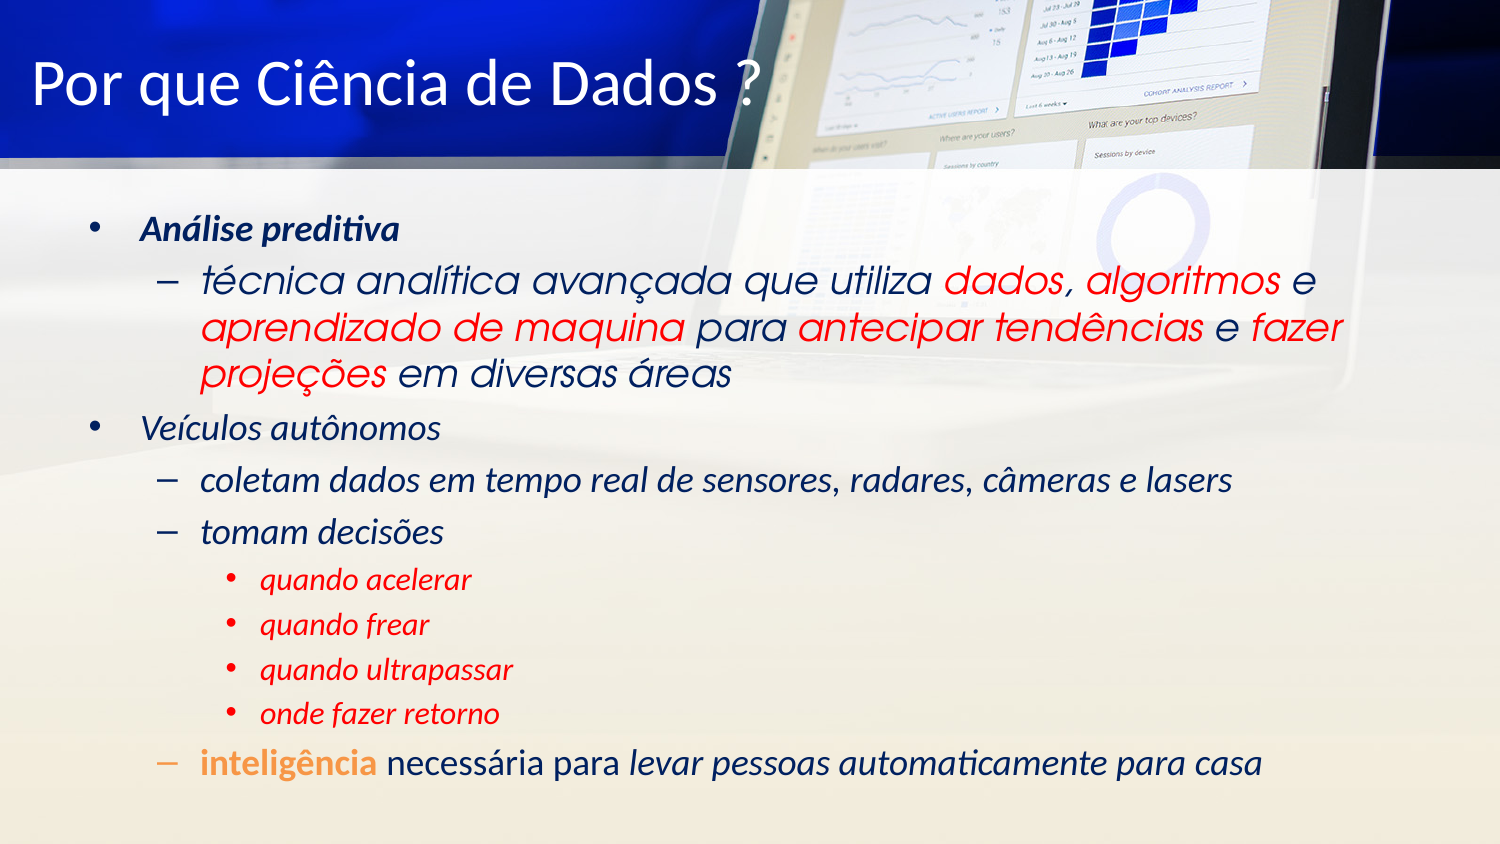

# Por que Ciência de Dados ?
Análise preditiva
técnica analítica avançada que utiliza dados, algoritmos e aprendizado de maquina para antecipar tendências e fazer projeções em diversas áreas
Veículos autônomos
coletam dados em tempo real de sensores, radares, câmeras e lasers
tomam decisões
quando acelerar
quando frear
quando ultrapassar
onde fazer retorno
inteligência necessária para levar pessoas automaticamente para casa